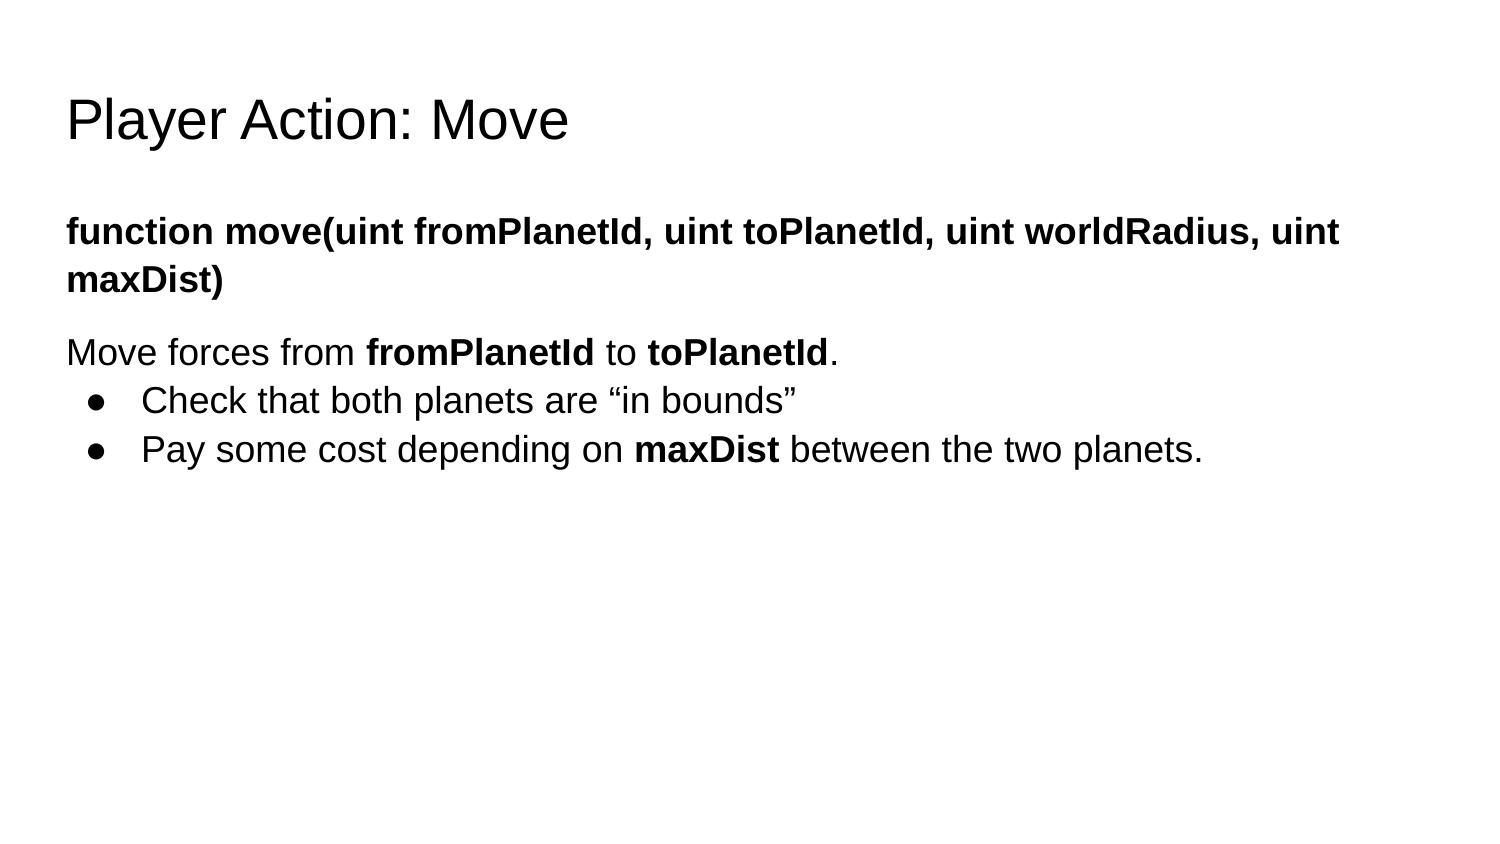

# Player Action: Move

function move(uint fromPlanetId, uint toPlanetId, uint worldRadius, uint maxDist)
Move forces from fromPlanetId to toPlanetId.
Check that both planets are “in bounds”
Pay some cost depending on maxDist between the two planets.